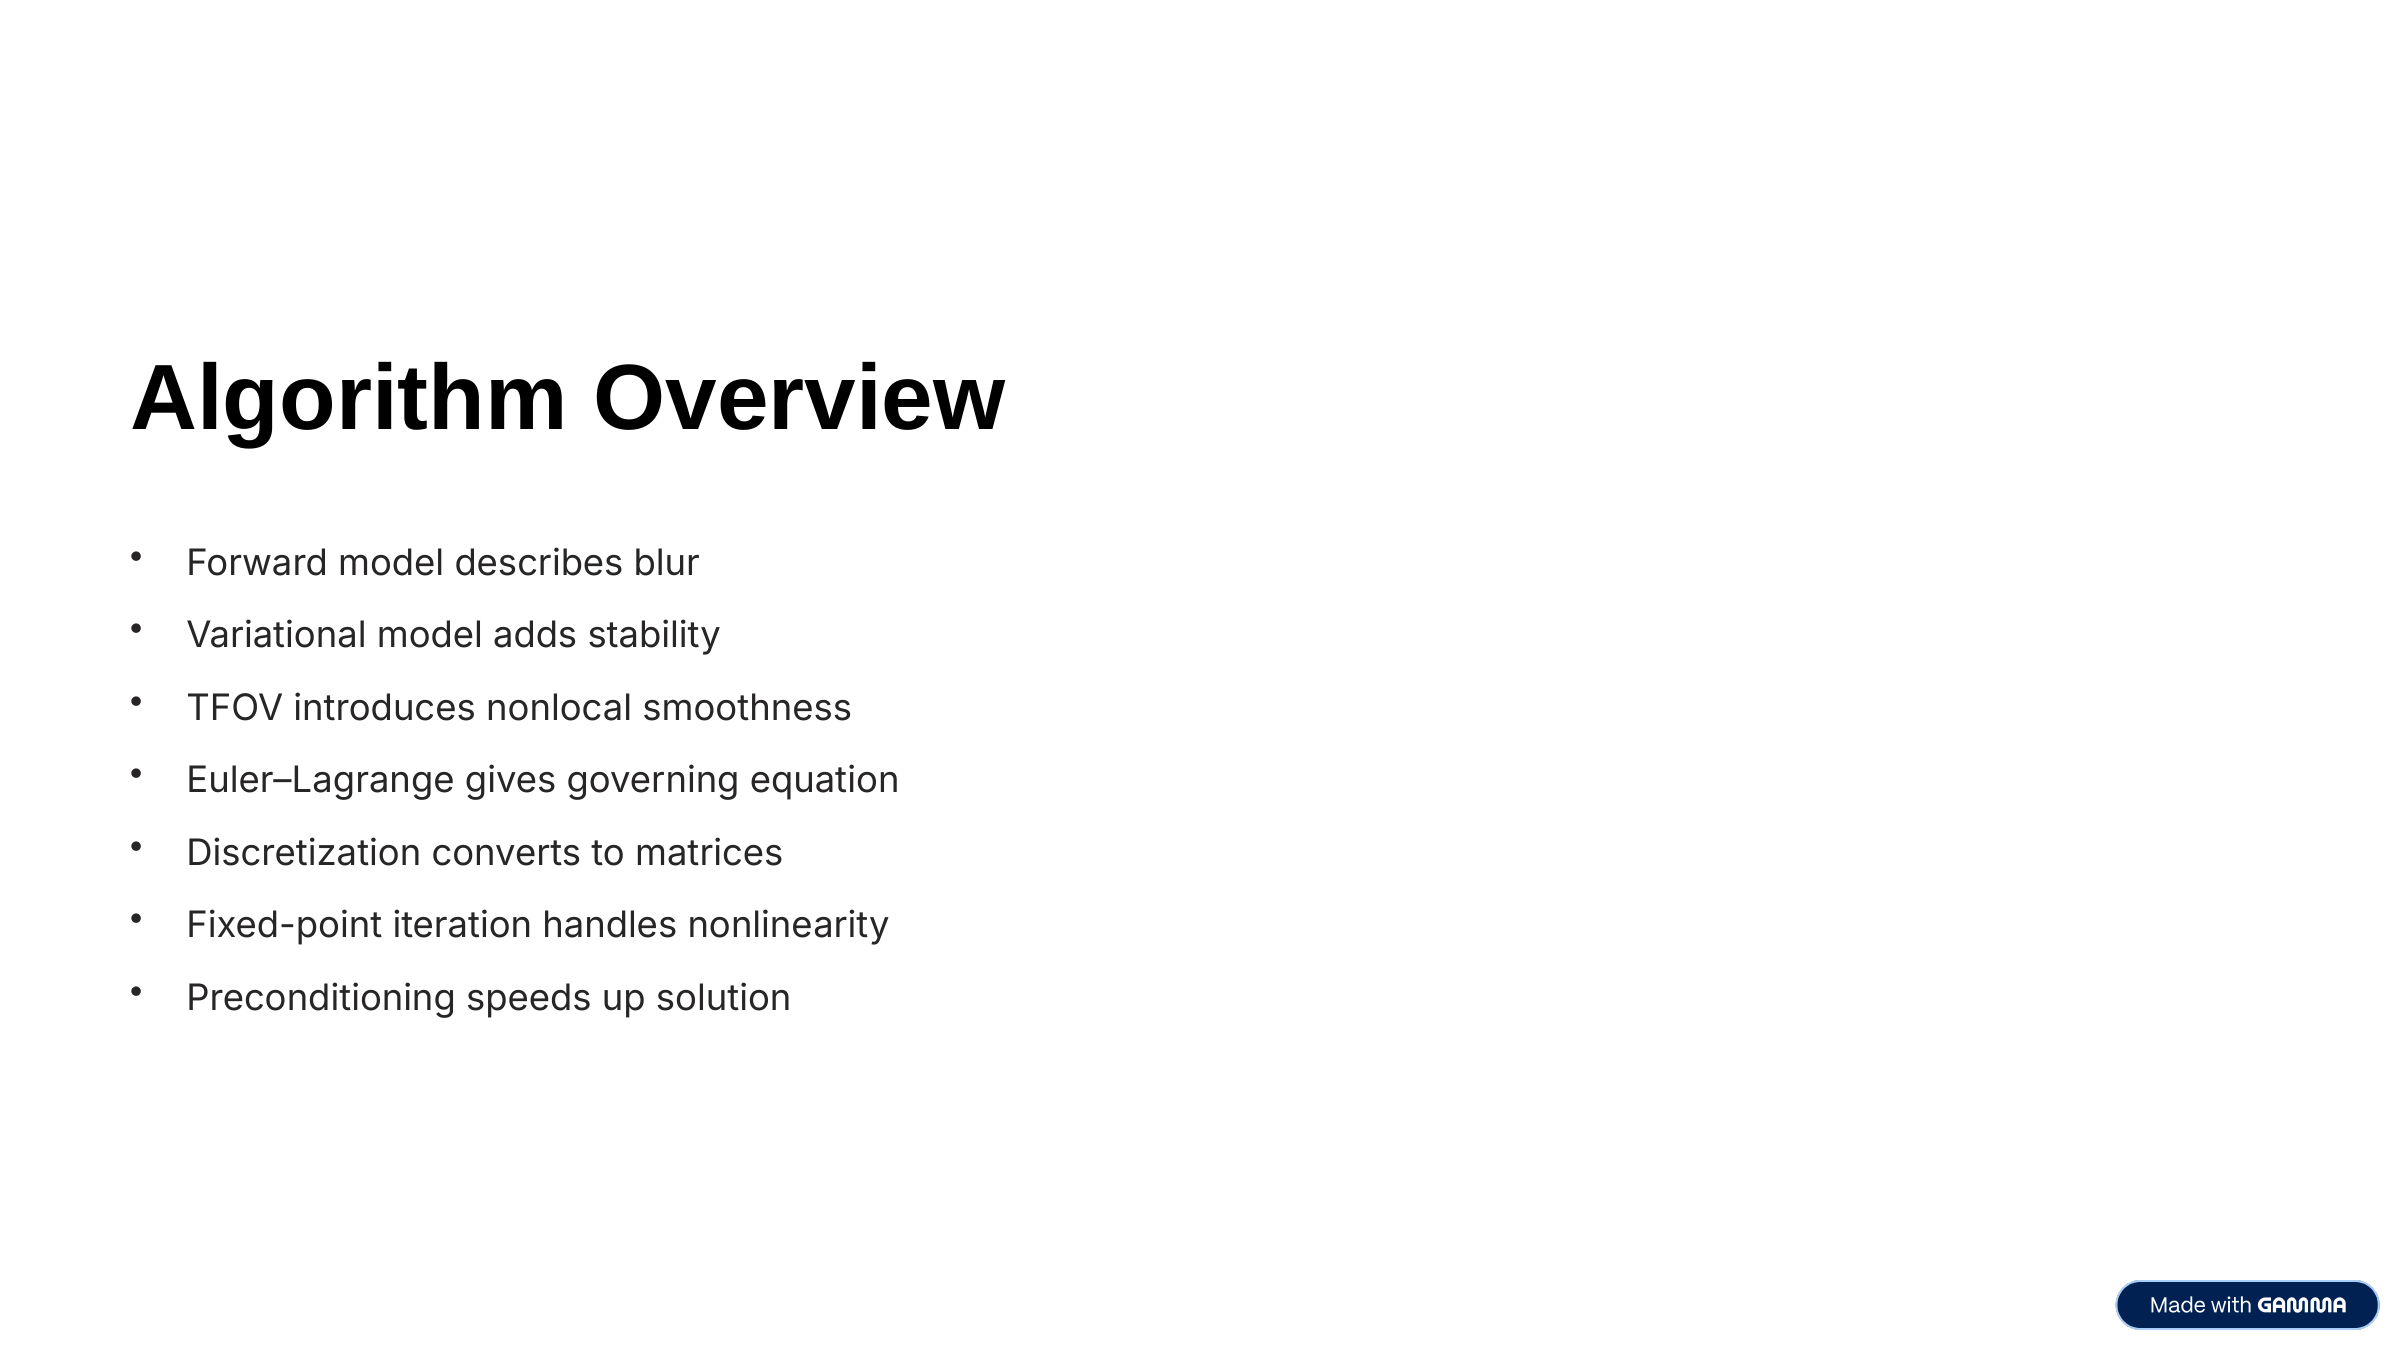

Algorithm Overview
Forward model describes blur
Variational model adds stability
TFOV introduces nonlocal smoothness
Euler–Lagrange gives governing equation
Discretization converts to matrices
Fixed-point iteration handles nonlinearity
Preconditioning speeds up solution